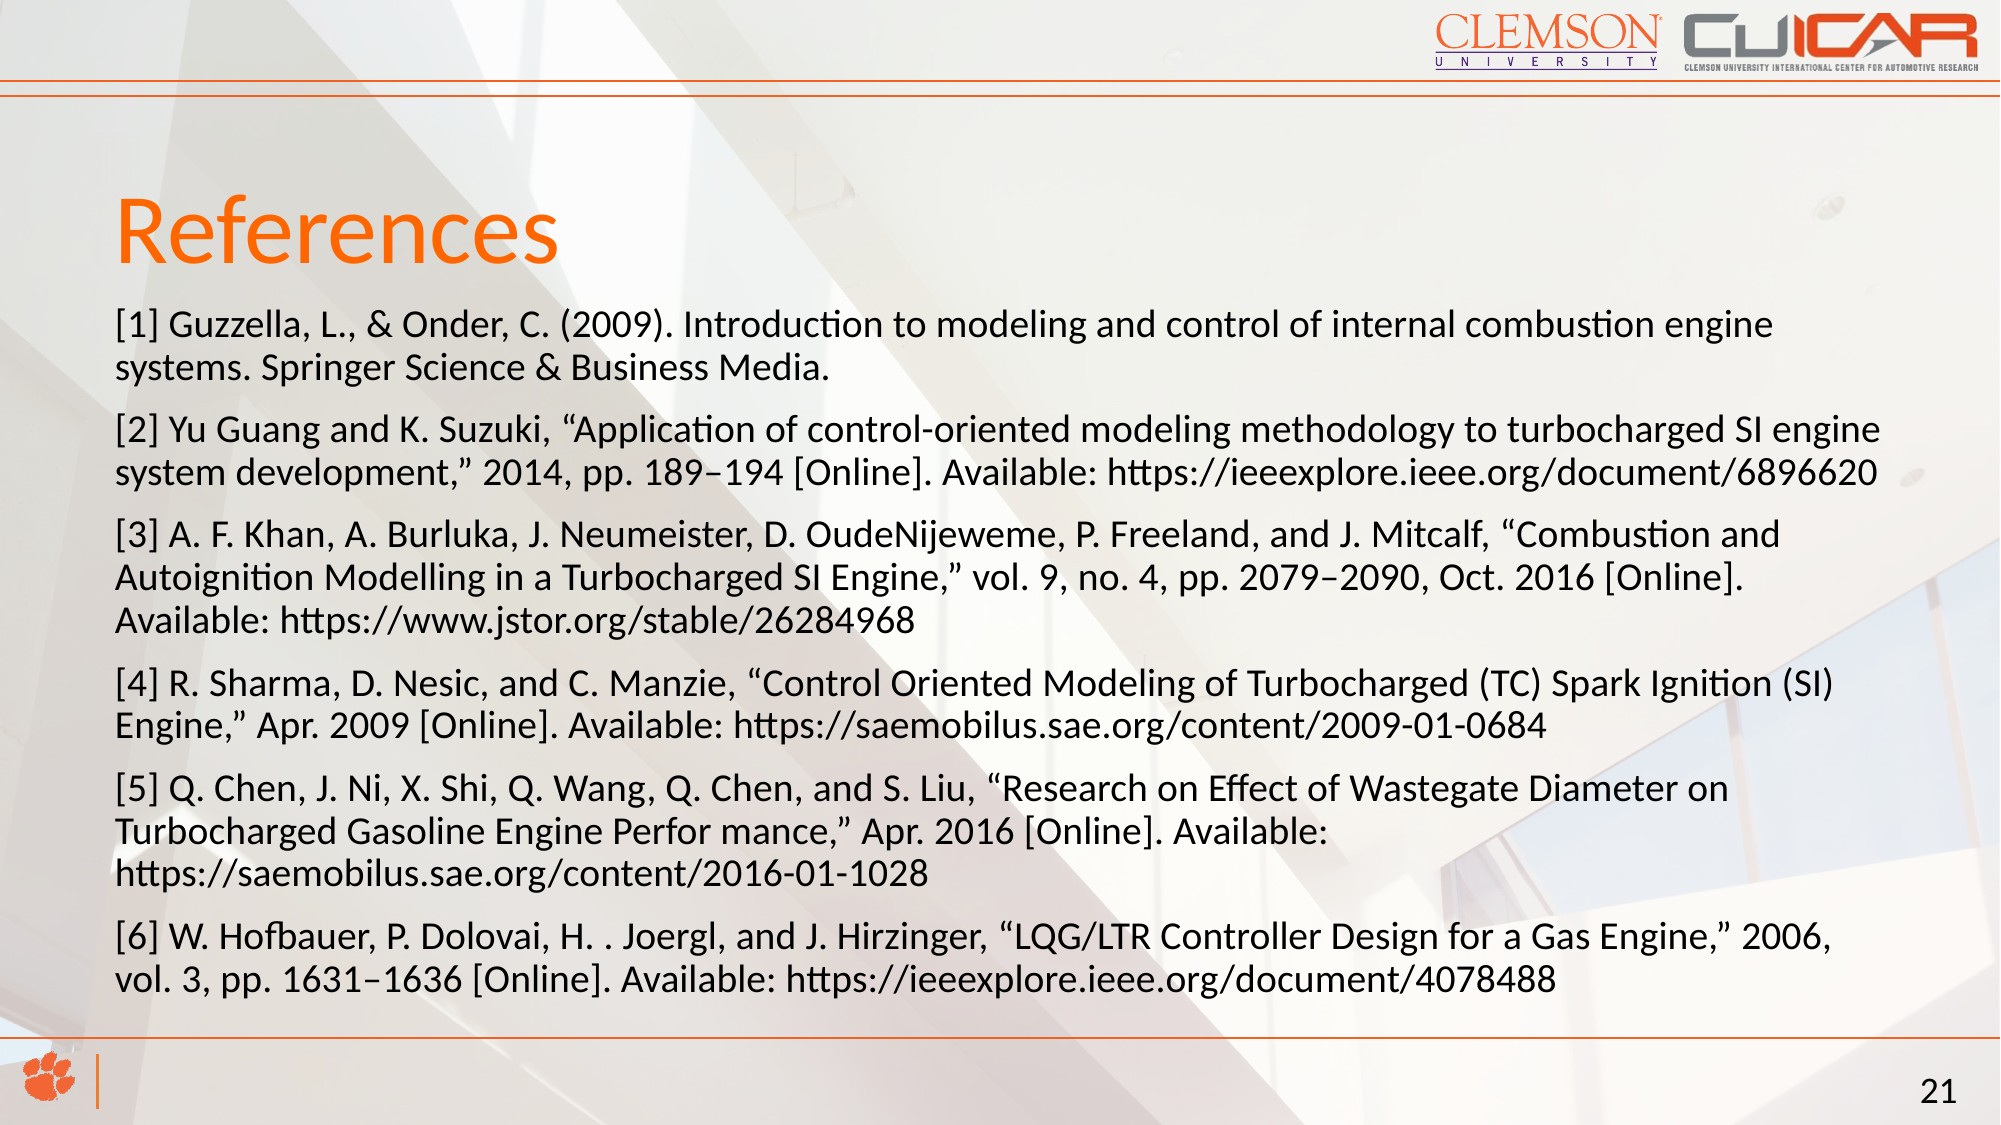

# References
[1] Guzzella, L., & Onder, C. (2009). Introduction to modeling and control of internal combustion engine systems. Springer Science & Business Media.
[2] Yu Guang and K. Suzuki, “Application of control-oriented modeling methodology to turbocharged SI engine system development,” 2014, pp. 189–194 [Online]. Available: https://ieeexplore.ieee.org/document/6896620
[3] A. F. Khan, A. Burluka, J. Neumeister, D. OudeNijeweme, P. Freeland, and J. Mitcalf, “Combustion and Autoignition Modelling in a Turbocharged SI Engine,” vol. 9, no. 4, pp. 2079–2090, Oct. 2016 [Online]. Available: https://www.jstor.org/stable/26284968
[4] R. Sharma, D. Nesic, and C. Manzie, “Control Oriented Modeling of Turbocharged (TC) Spark Ignition (SI) Engine,” Apr. 2009 [Online]. Available: https://saemobilus.sae.org/content/2009-01-0684
[5] Q. Chen, J. Ni, X. Shi, Q. Wang, Q. Chen, and S. Liu, “Research on Effect of Wastegate Diameter on Turbocharged Gasoline Engine Perfor mance,” Apr. 2016 [Online]. Available: https://saemobilus.sae.org/content/2016-01-1028
[6] W. Hofbauer, P. Dolovai, H. . Joergl, and J. Hirzinger, “LQG/LTR Controller Design for a Gas Engine,” 2006, vol. 3, pp. 1631–1636 [Online]. Available: https://ieeexplore.ieee.org/document/4078488

21